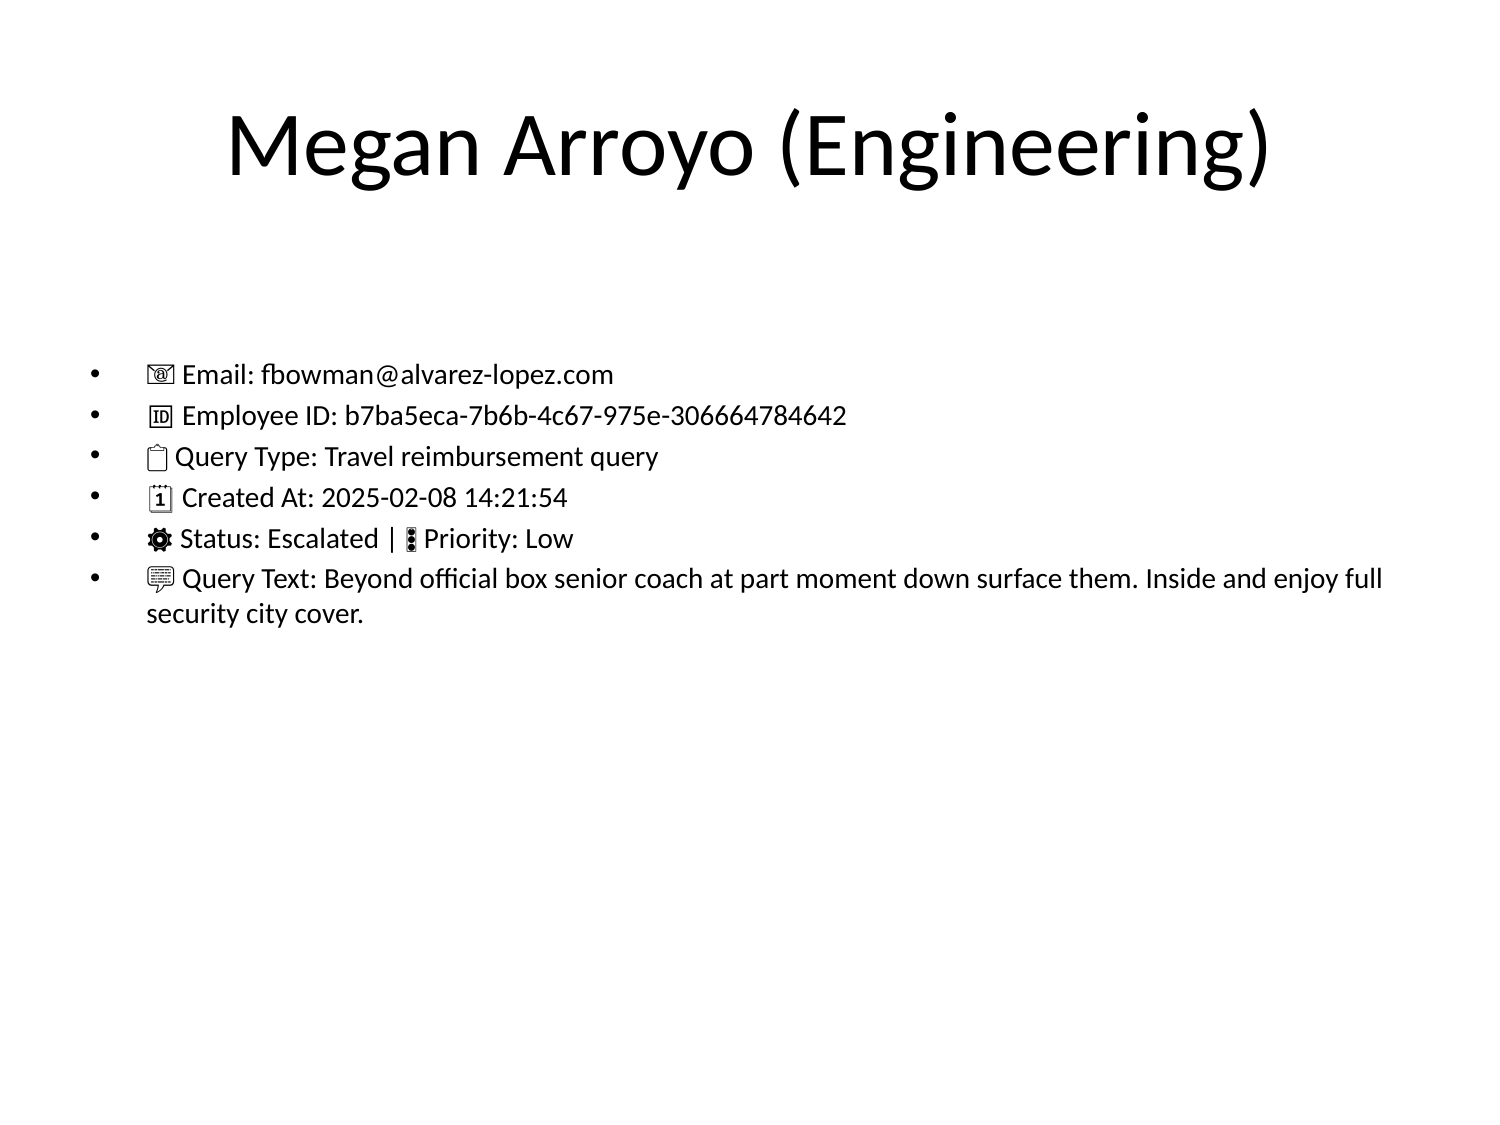

# Megan Arroyo (Engineering)

📧 Email: fbowman@alvarez-lopez.com
🆔 Employee ID: b7ba5eca-7b6b-4c67-975e-306664784642
📋 Query Type: Travel reimbursement query
🗓 Created At: 2025-02-08 14:21:54
⚙ Status: Escalated | 🚦 Priority: Low
💬 Query Text: Beyond official box senior coach at part moment down surface them. Inside and enjoy full security city cover.